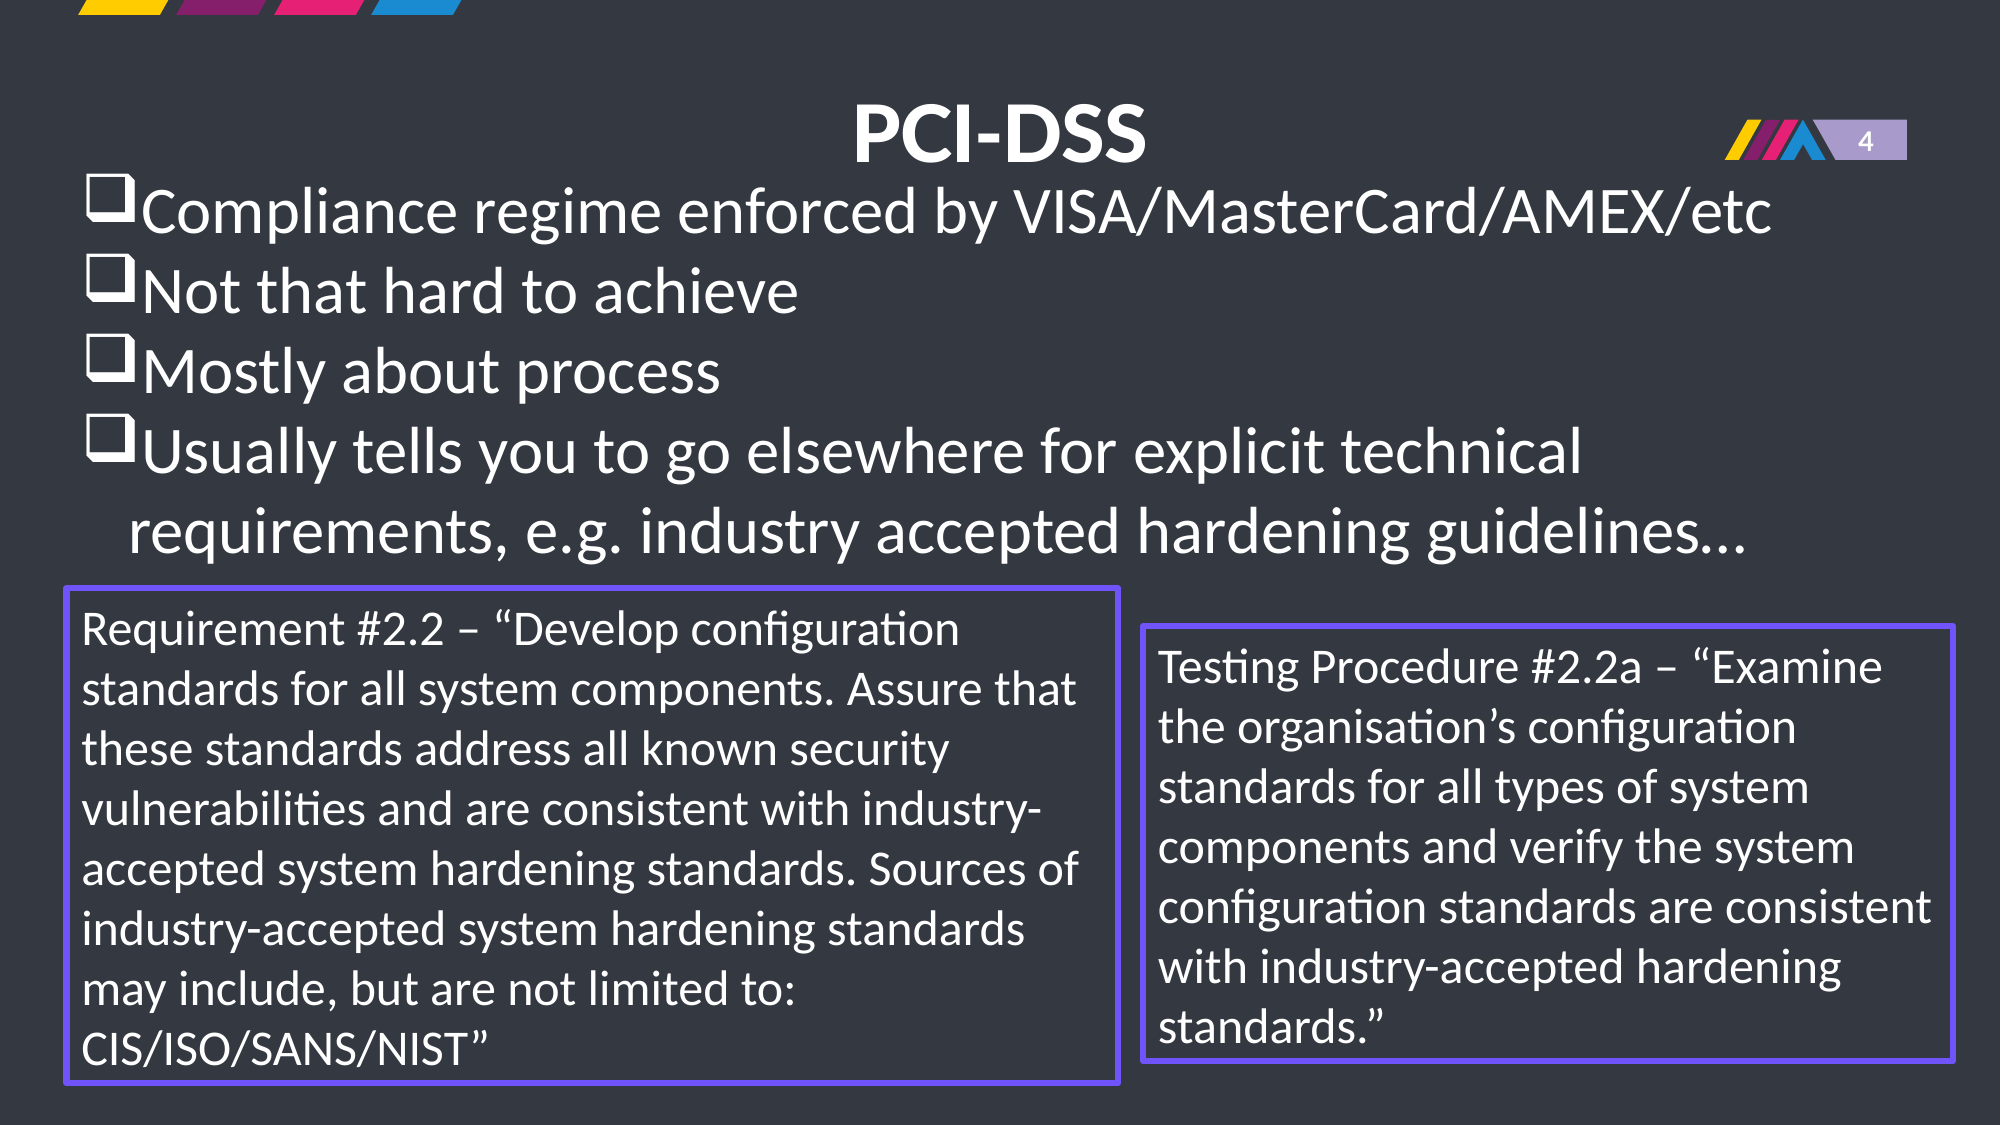

# PCI-DSS
Compliance regime enforced by VISA/MasterCard/AMEX/etc
Not that hard to achieve
Mostly about process
Usually tells you to go elsewhere for explicit technical requirements, e.g. industry accepted hardening guidelines…
Requirement #2.2 – “Develop configuration standards for all system components. Assure that these standards address all known security vulnerabilities and are consistent with industry-accepted system hardening standards. Sources of industry-accepted system hardening standards may include, but are not limited to: CIS/ISO/SANS/NIST”
Testing Procedure #2.2a – “Examine the organisation’s configuration standards for all types of system components and verify the system configuration standards are consistent with industry-accepted hardening standards.”